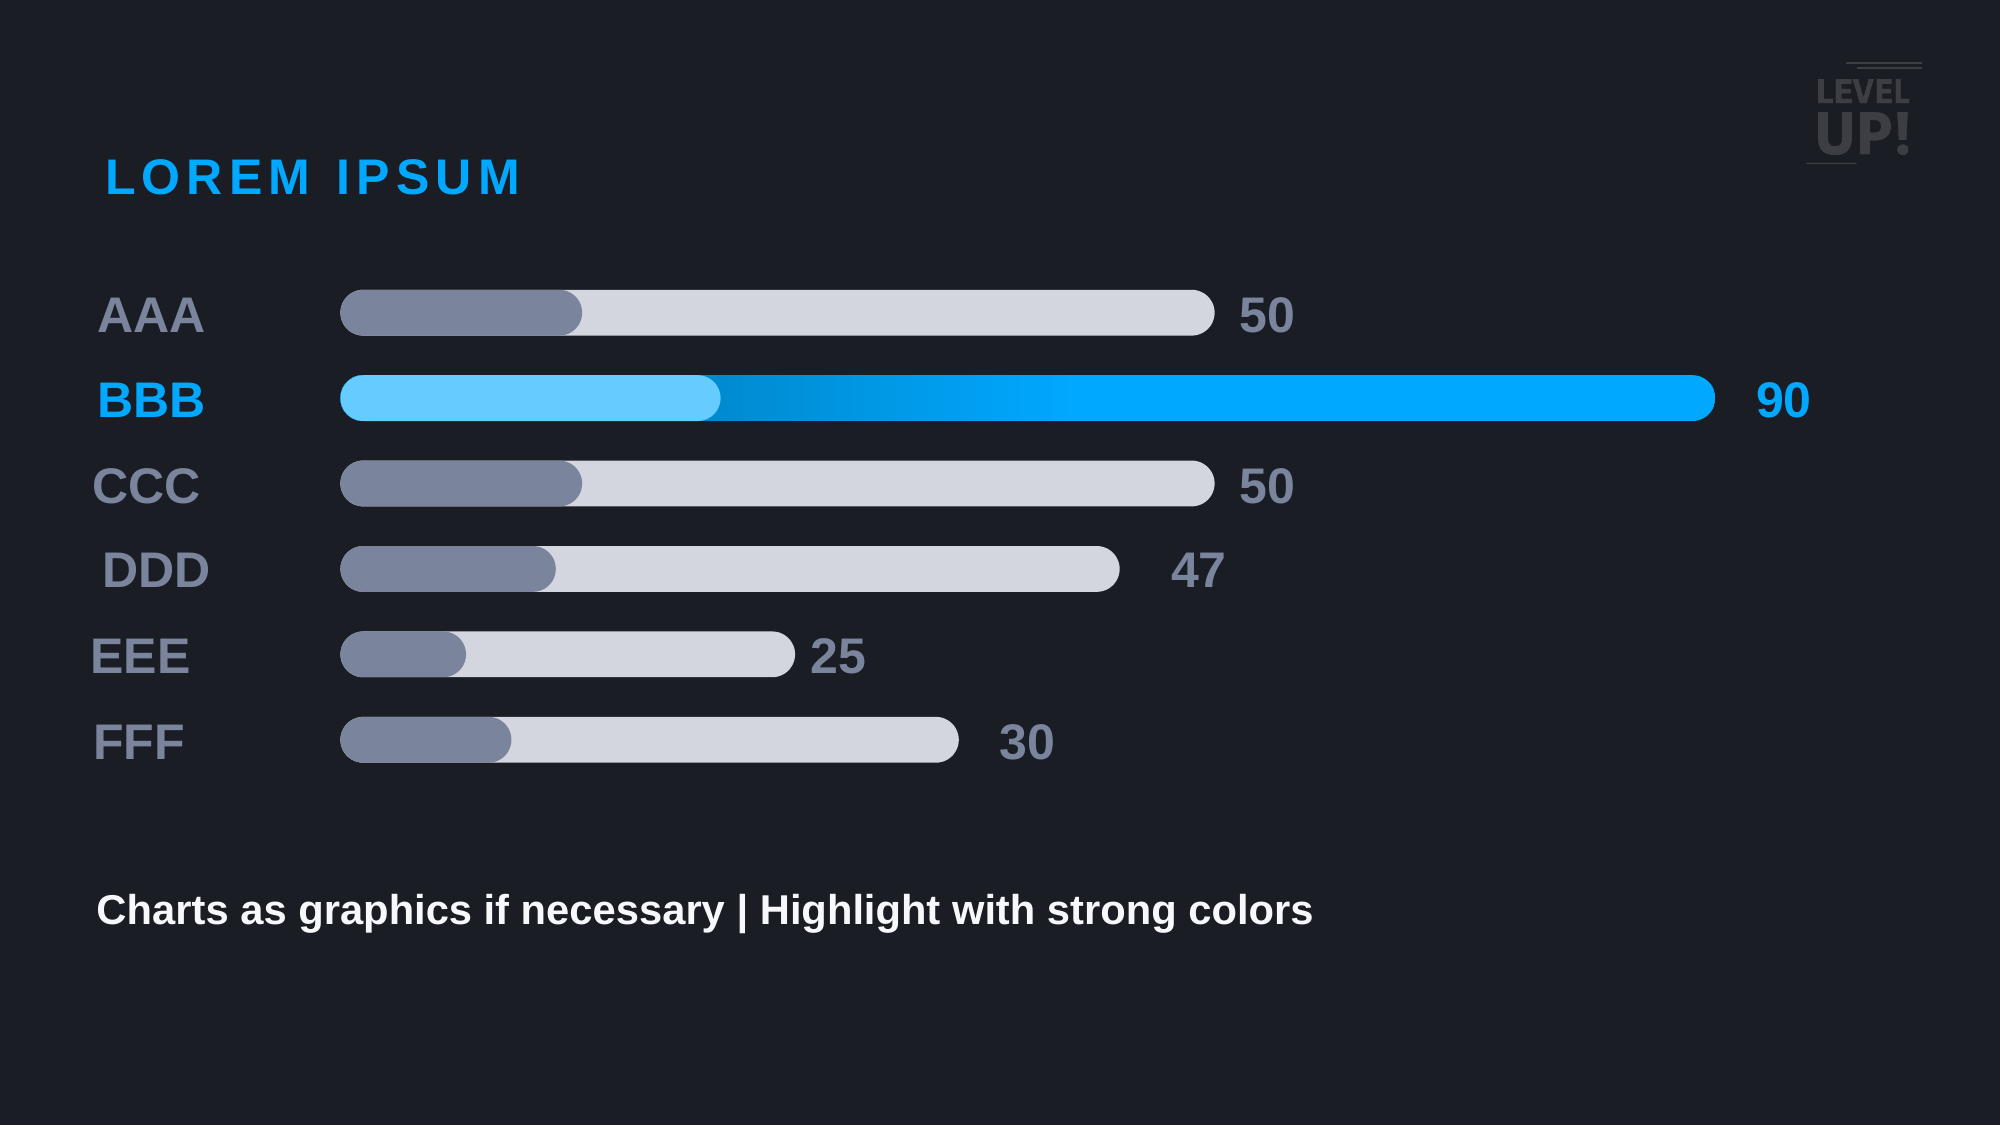

LOREM IPSUM
AAA
50

BBB
90

CCC
50

DDD
47

EEE
25

FFF
30

Charts as graphics if necessary | Highlight with strong colors